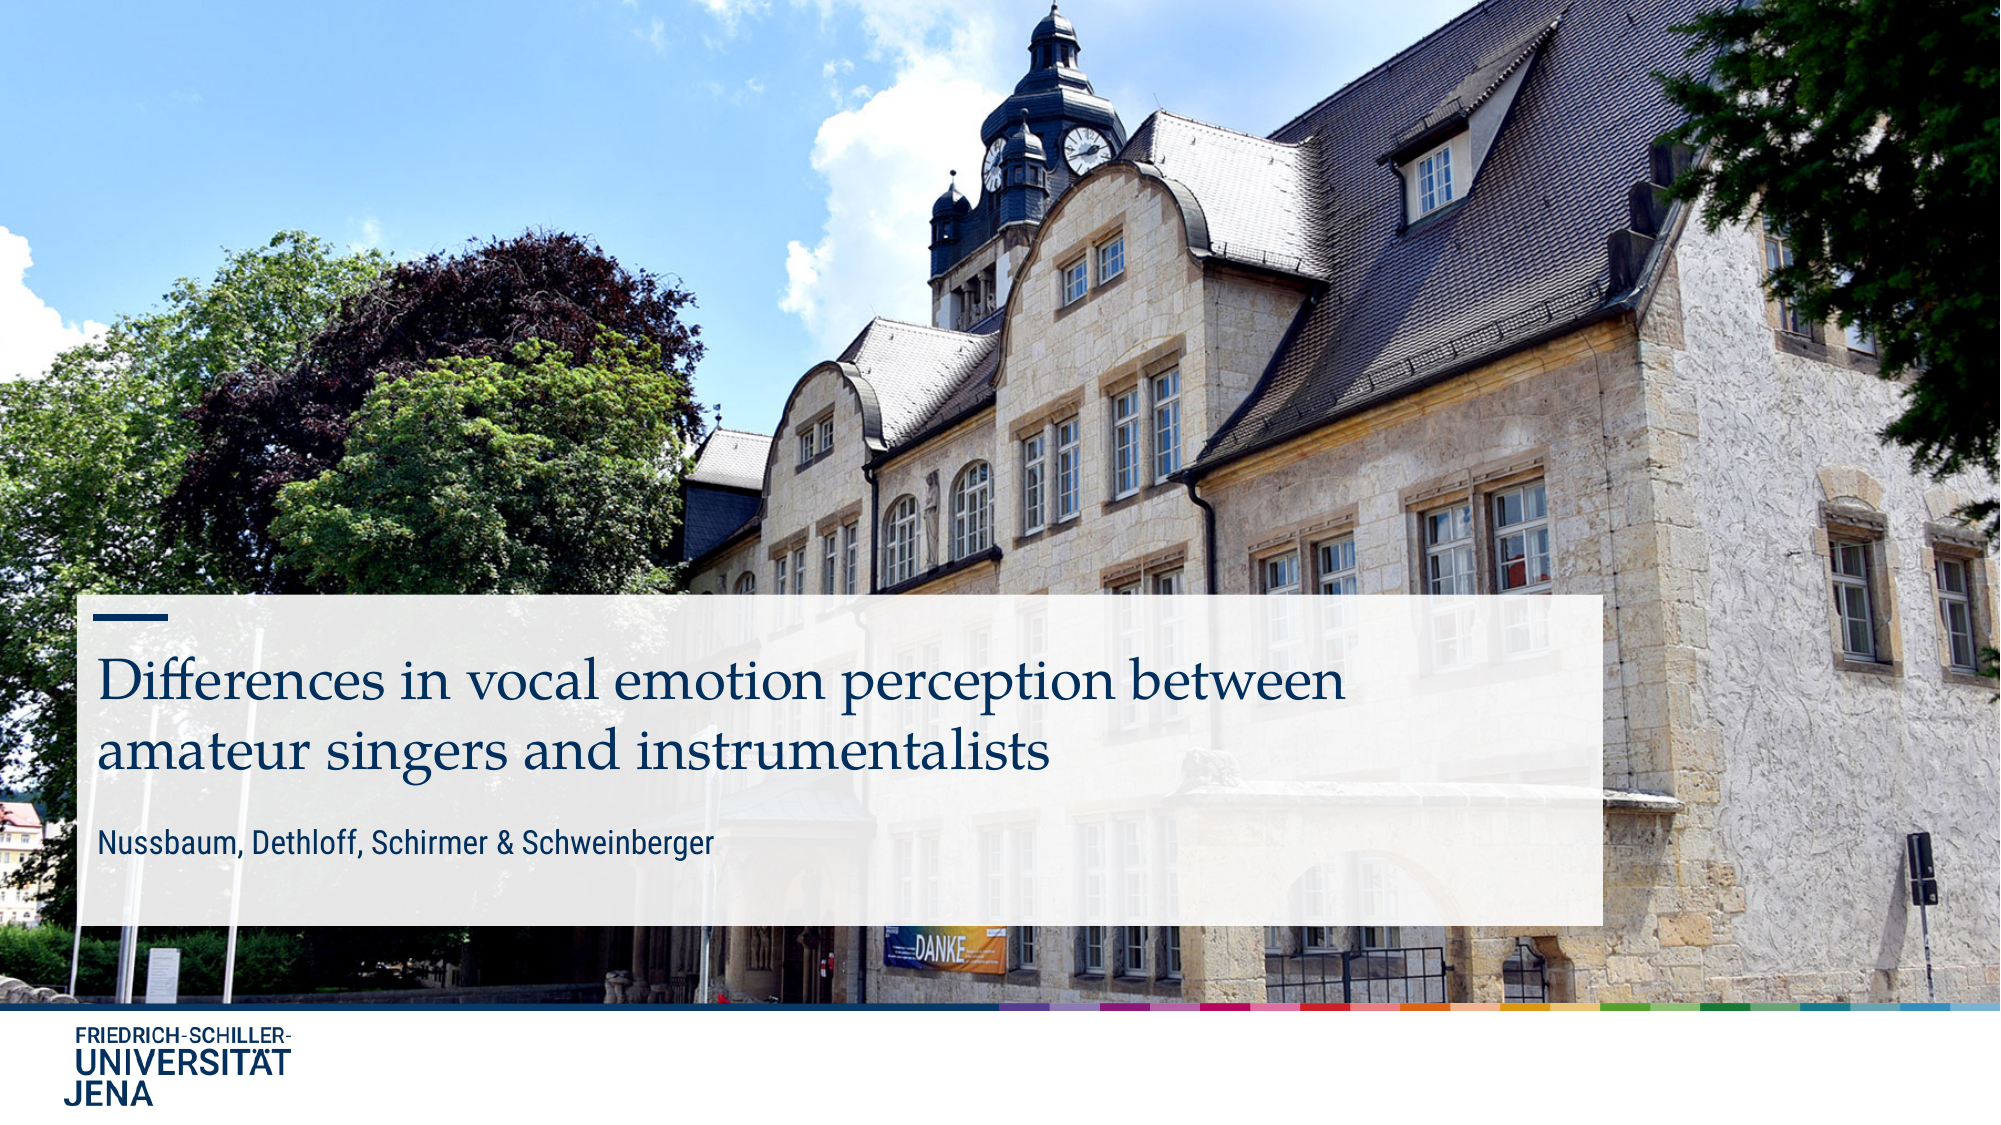

Differences in vocal emotion perception between
amateur singers and instrumentalists

Nussbaum, Dethloff, Schirmer & Schweinberger